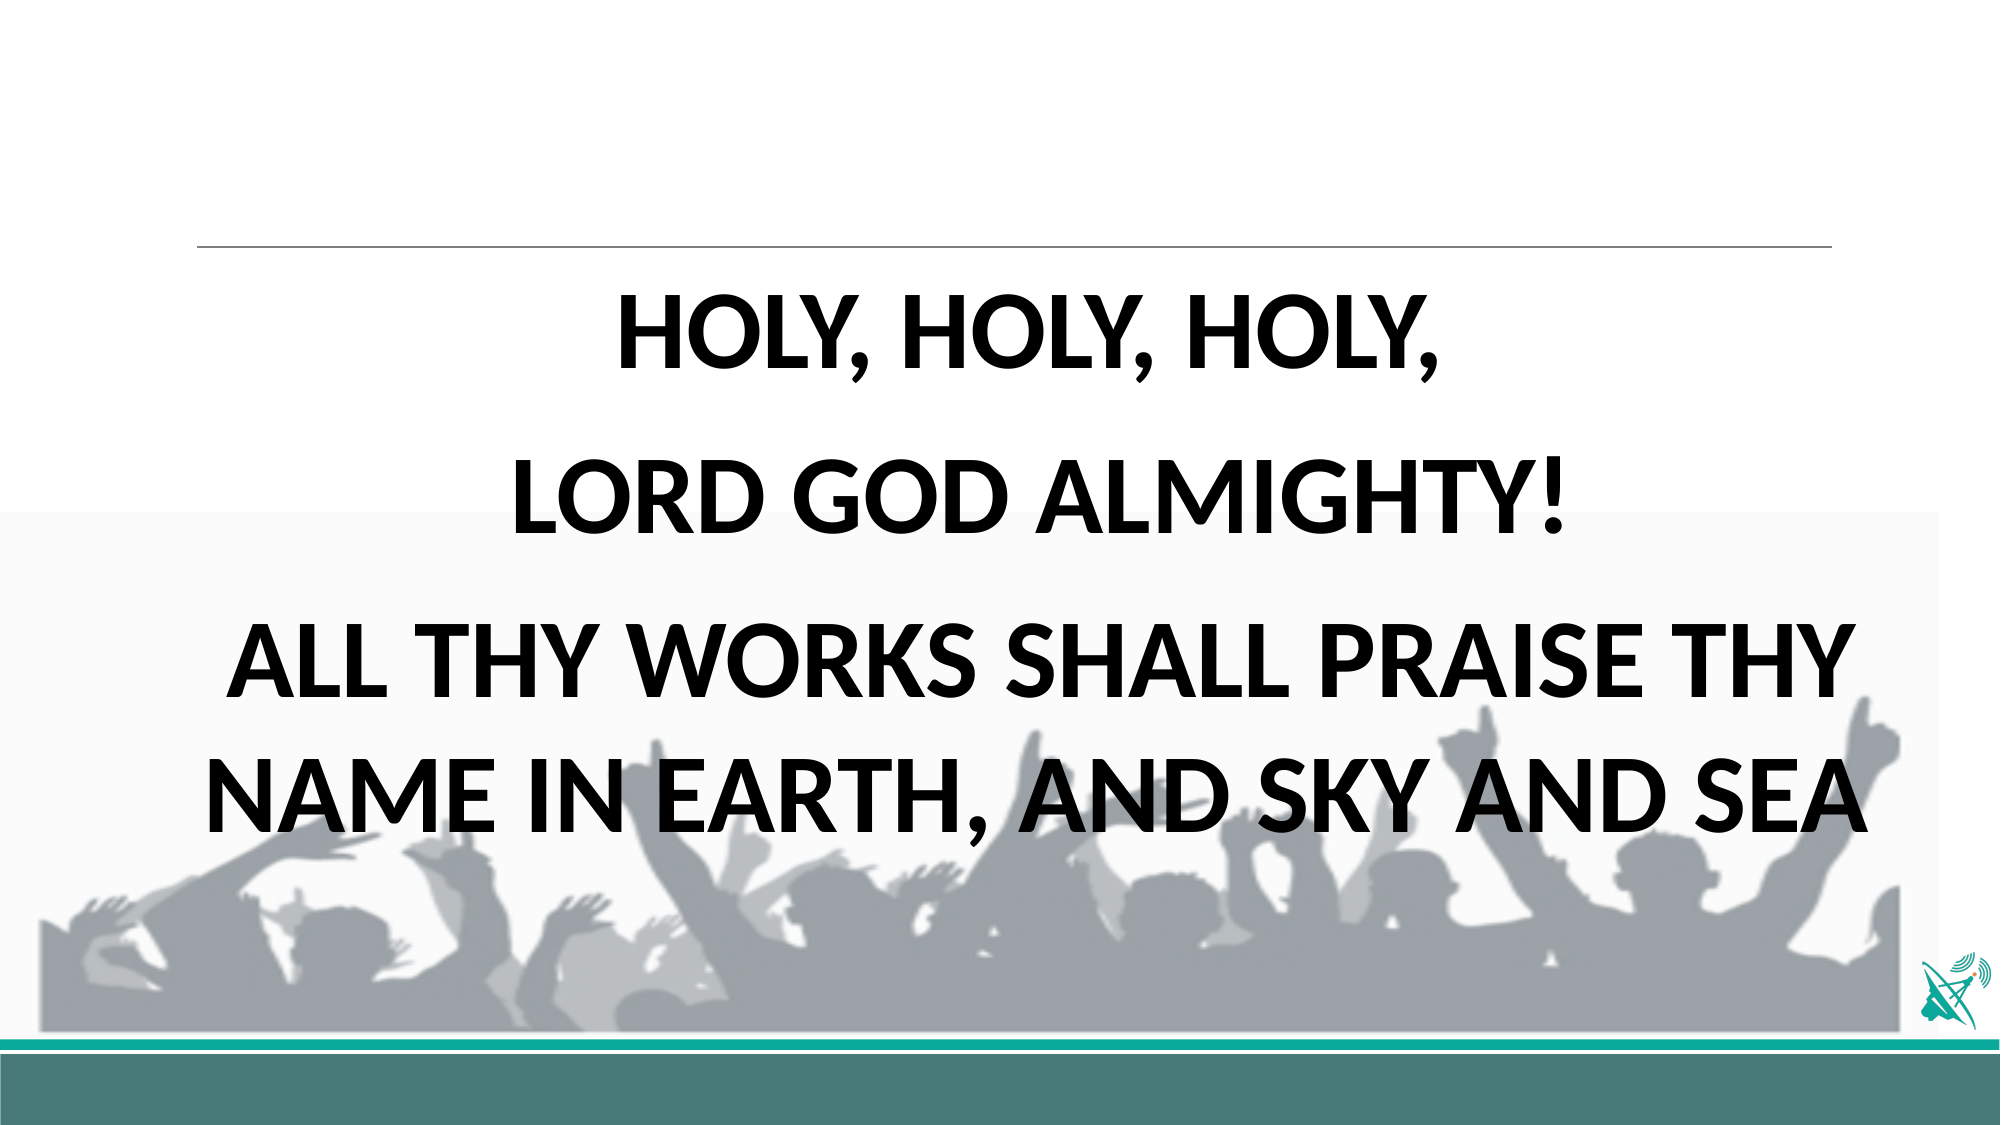

HOLY, HOLY, HOLY,
LORD GOD ALMIGHTY!
ALL THY WORKS SHALL PRAISE THY NAME IN EARTH, AND SKY AND SEA